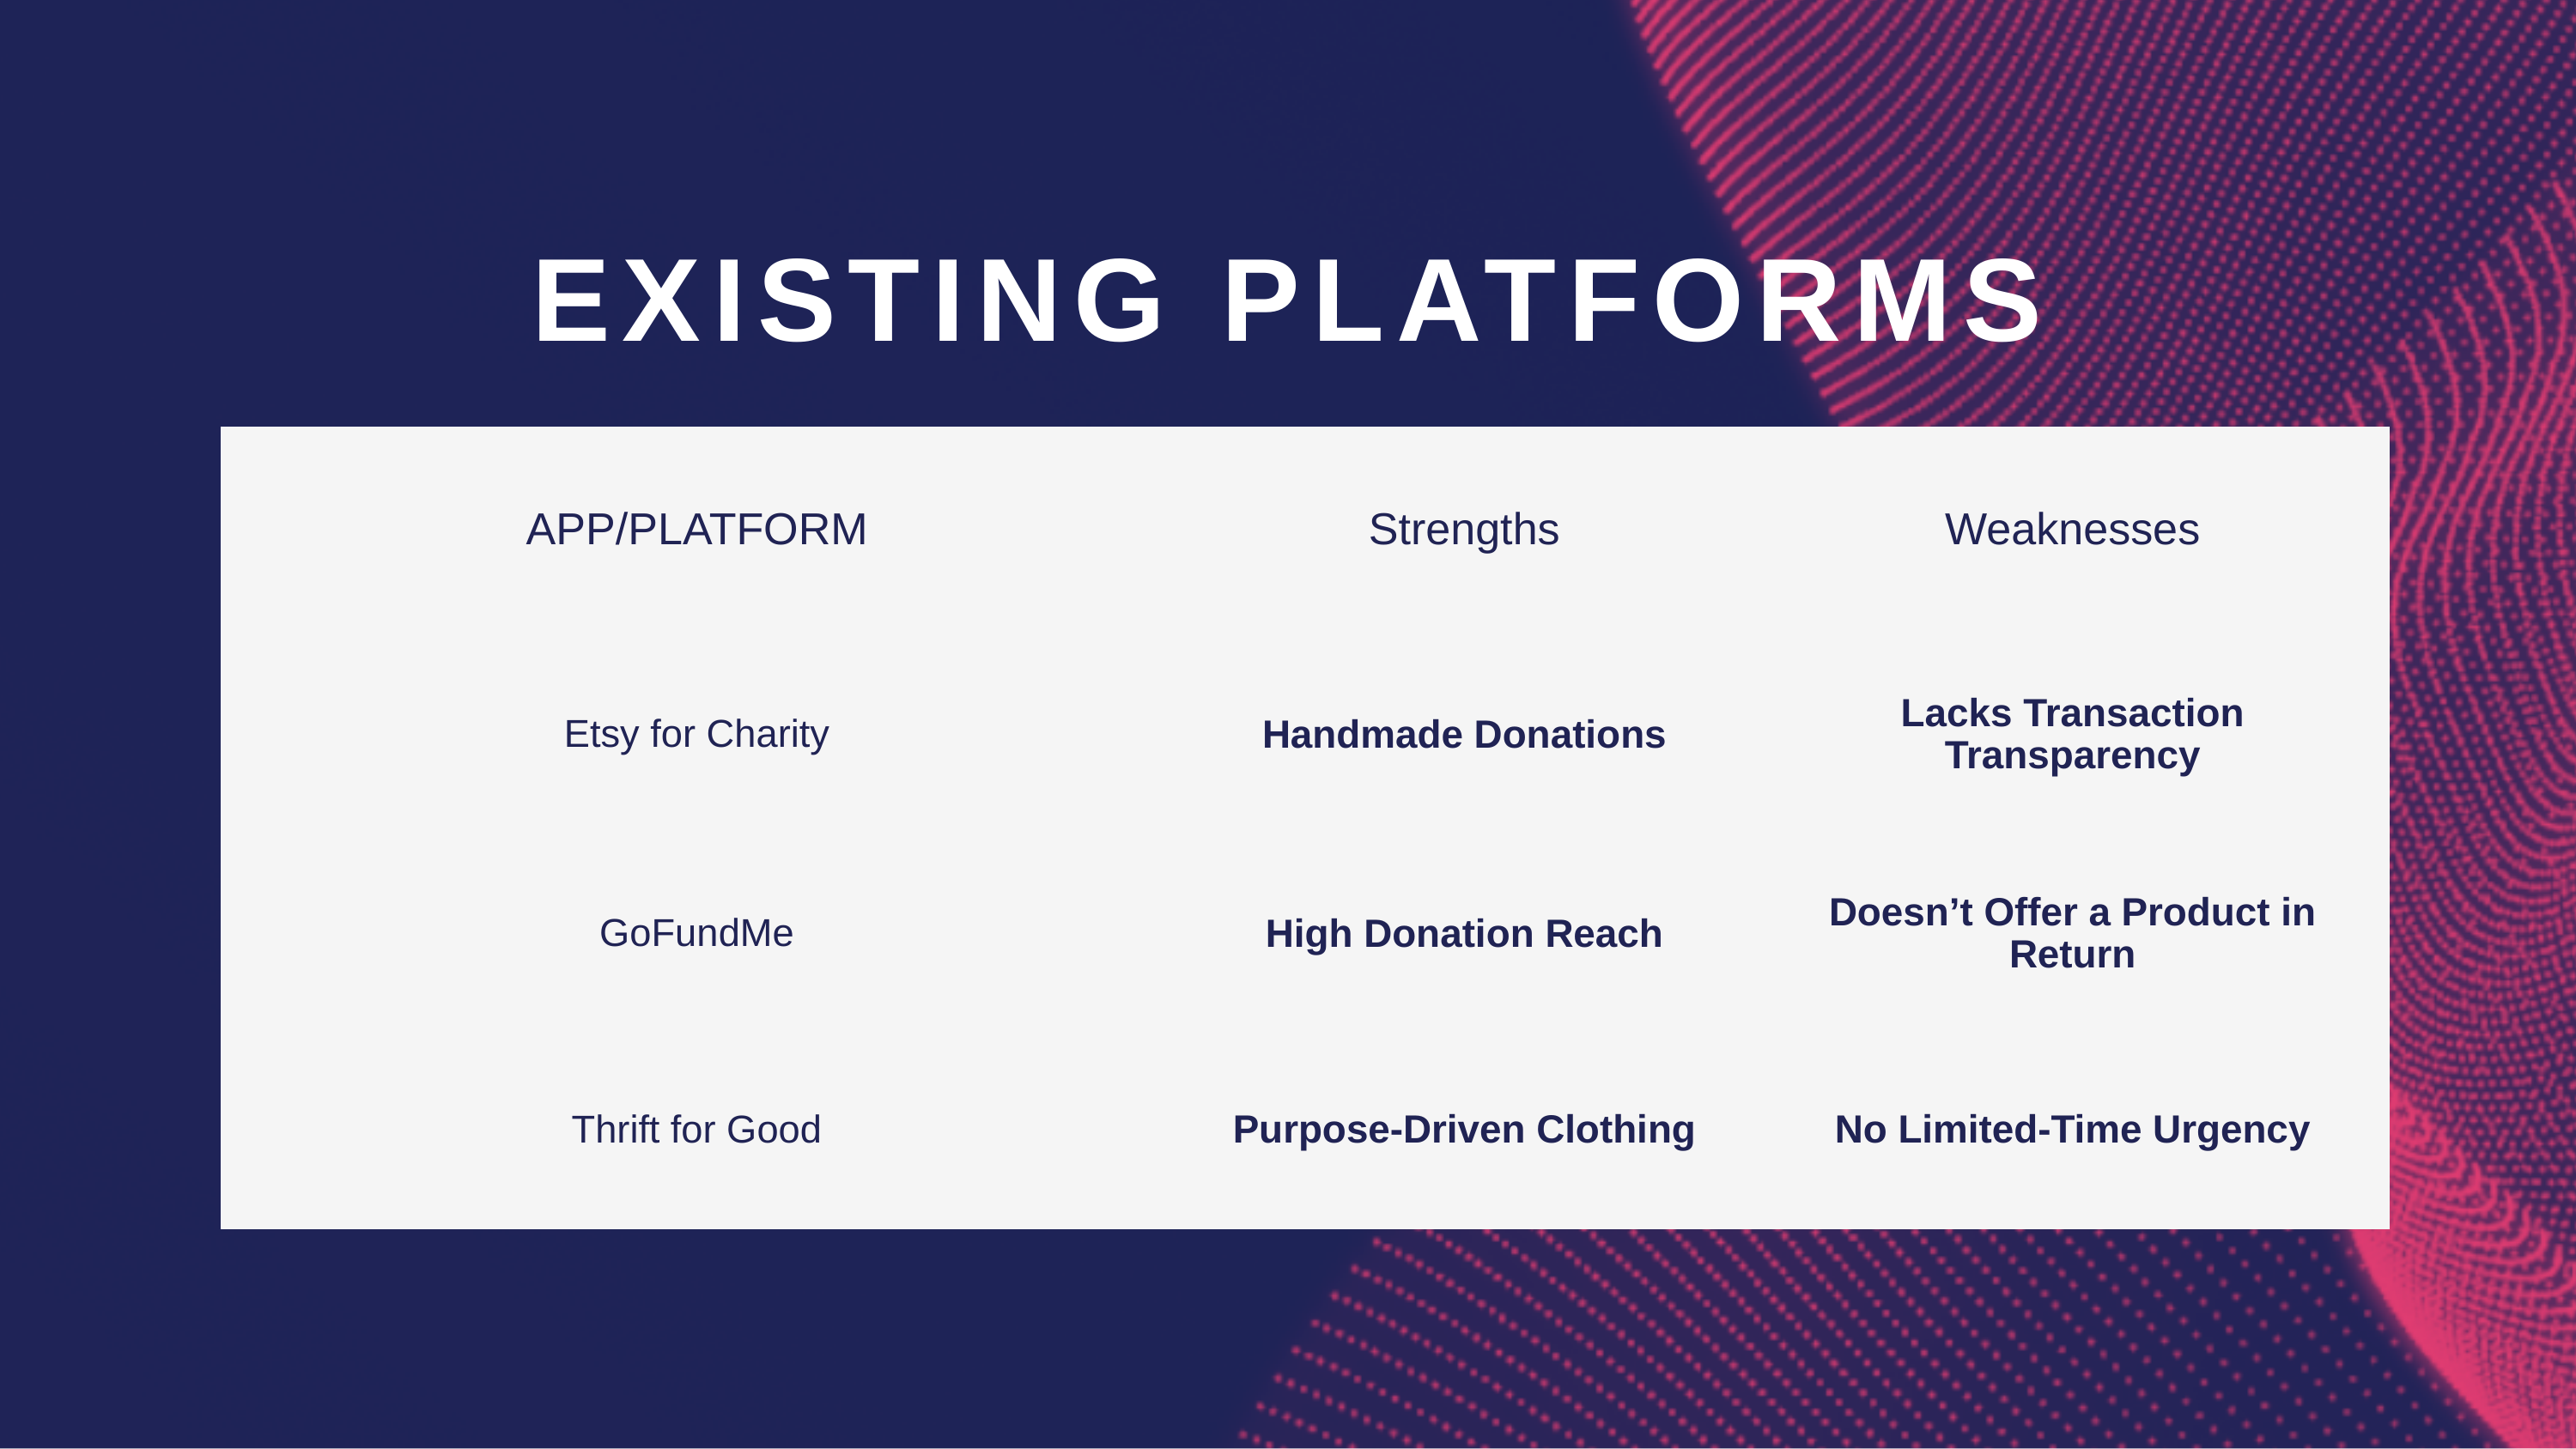

EXISTING PLATFORMS
| APP/PLATFORM | Strengths | Weaknesses |
| --- | --- | --- |
| Etsy for Charity | Handmade Donations | Lacks Transaction Transparency |
| GoFundMe | High Donation Reach | Doesn’t Offer a Product in Return |
| Thrift for Good | Purpose-Driven Clothing | No Limited-Time Urgency |